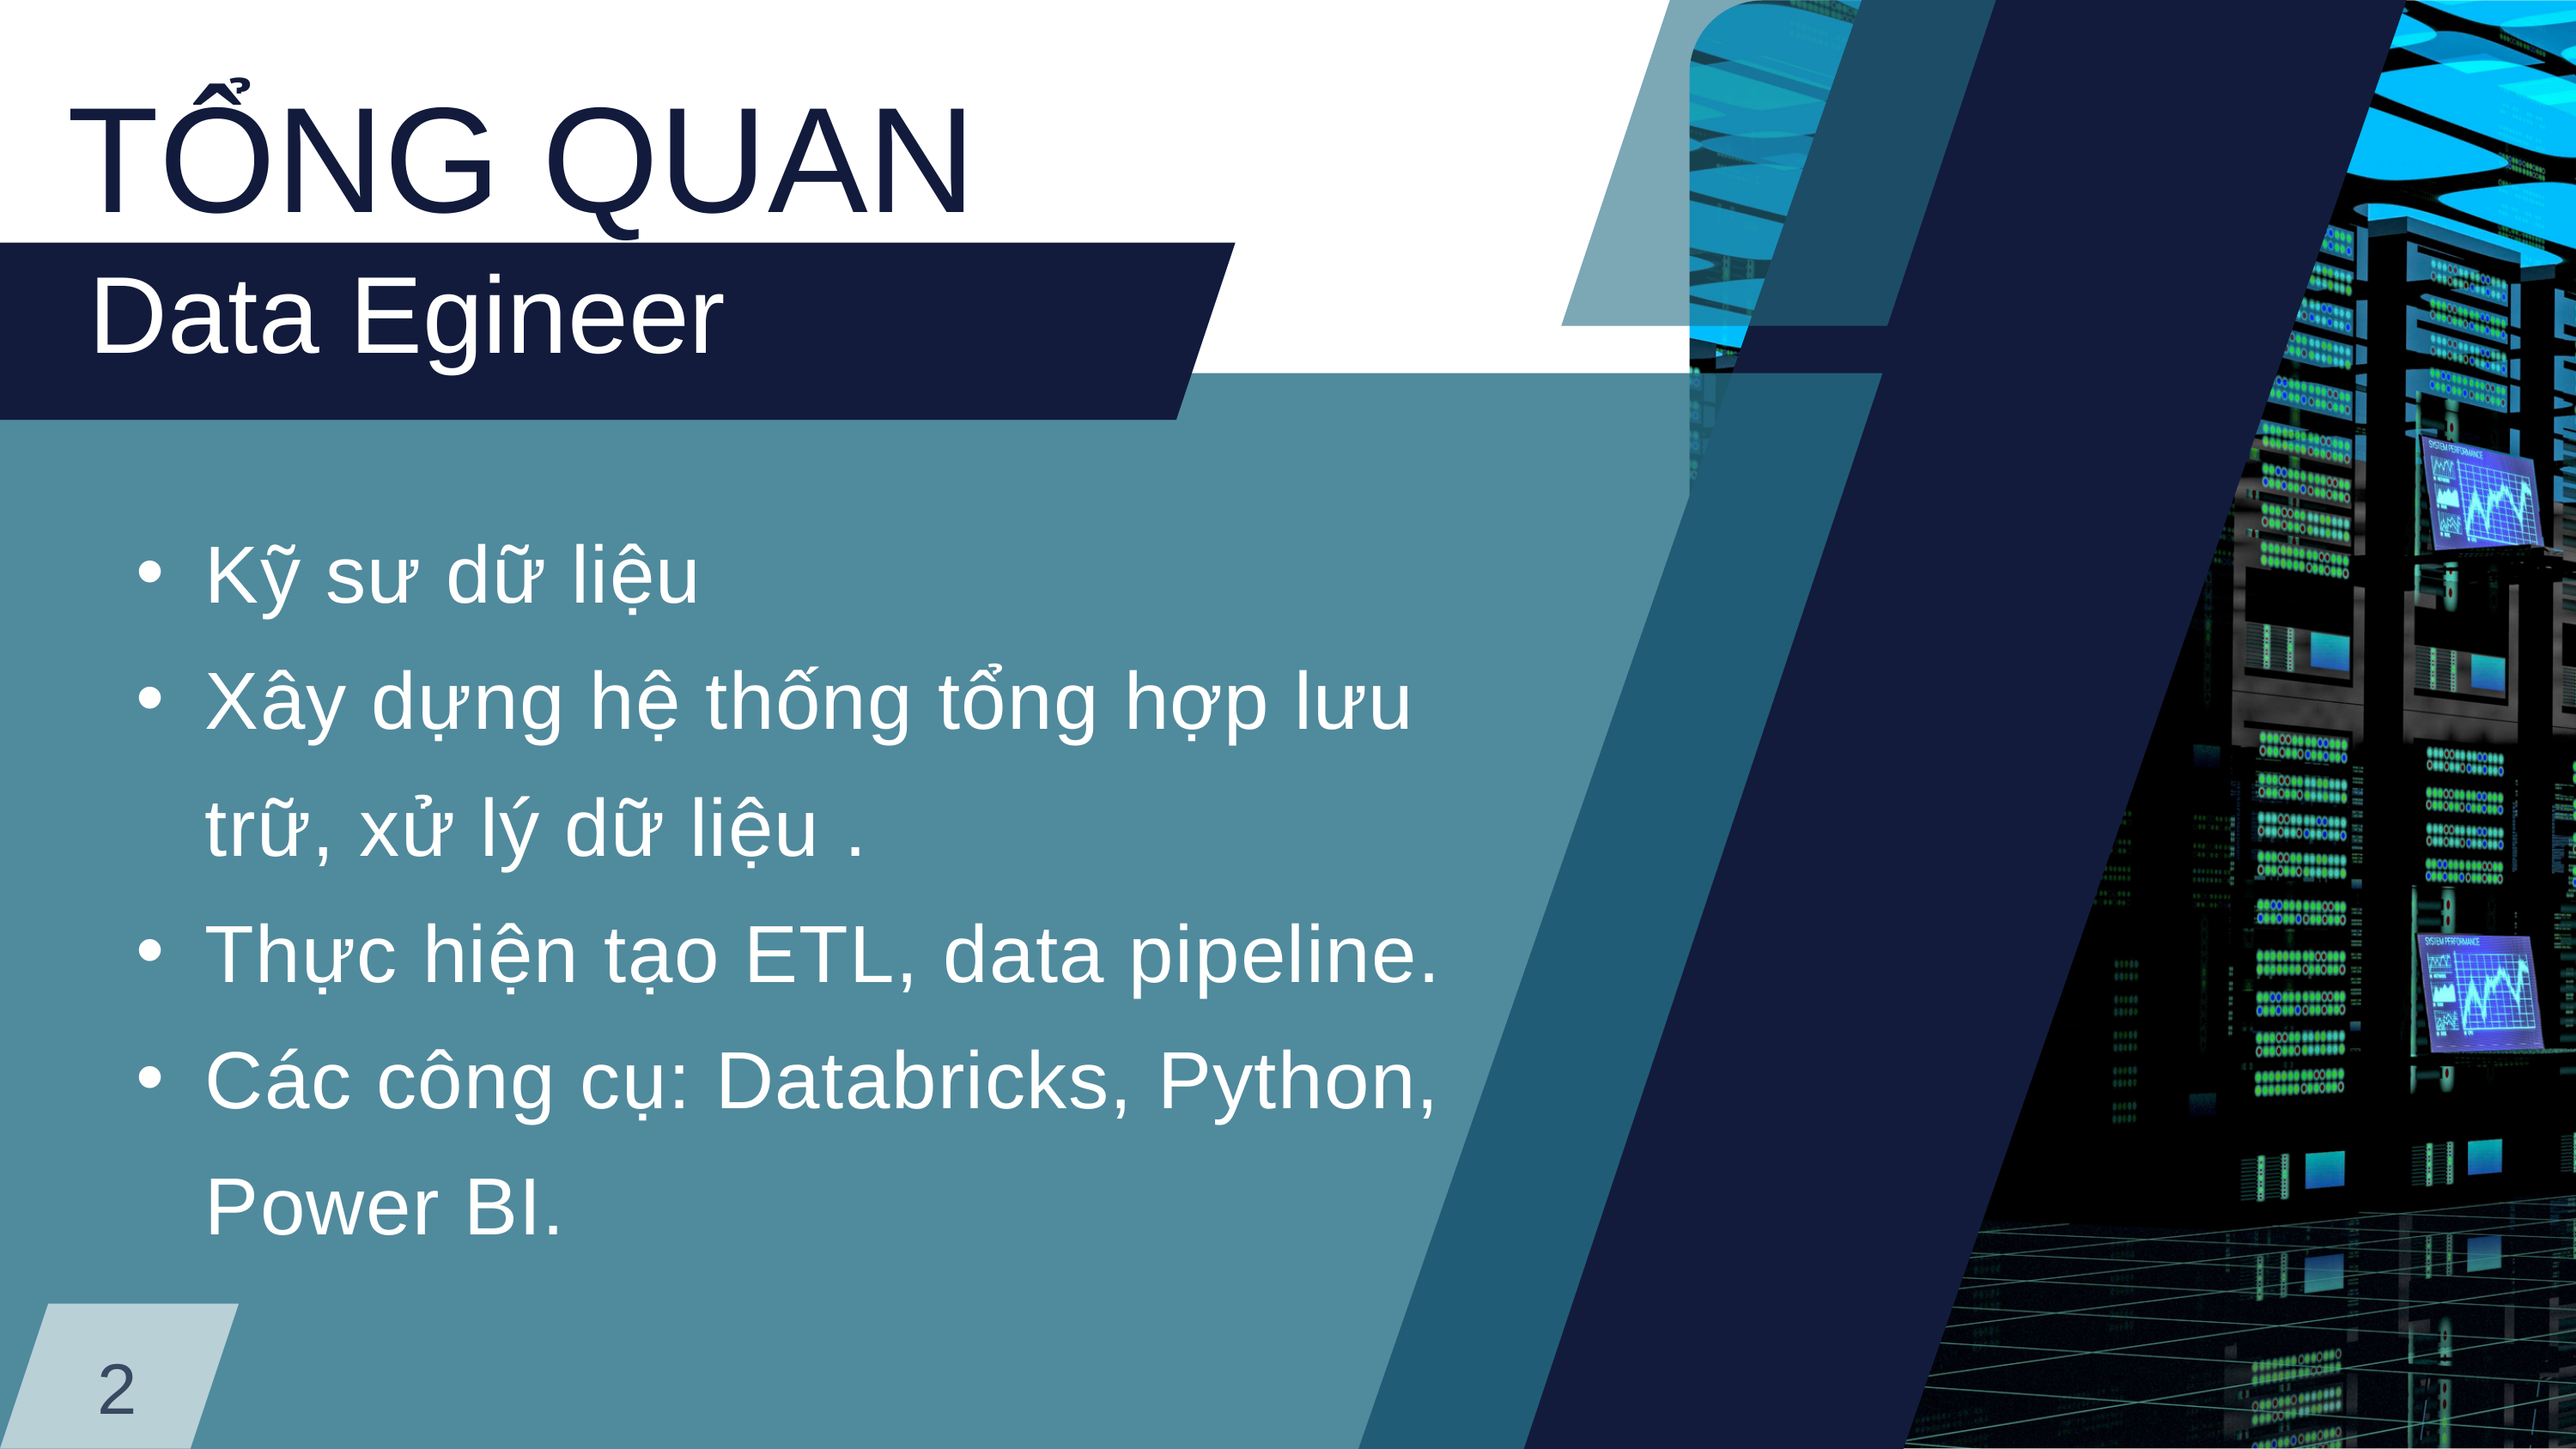

TỔNG QUAN
Data Egineer

Kỹ sư dữ liệu
Xây dựng hệ thống tổng hợp lưu trữ, xử lý dữ liệu .
Thực hiện tạo ETL, data pipeline.
Các công cụ: Databricks, Python, Power BI.

2